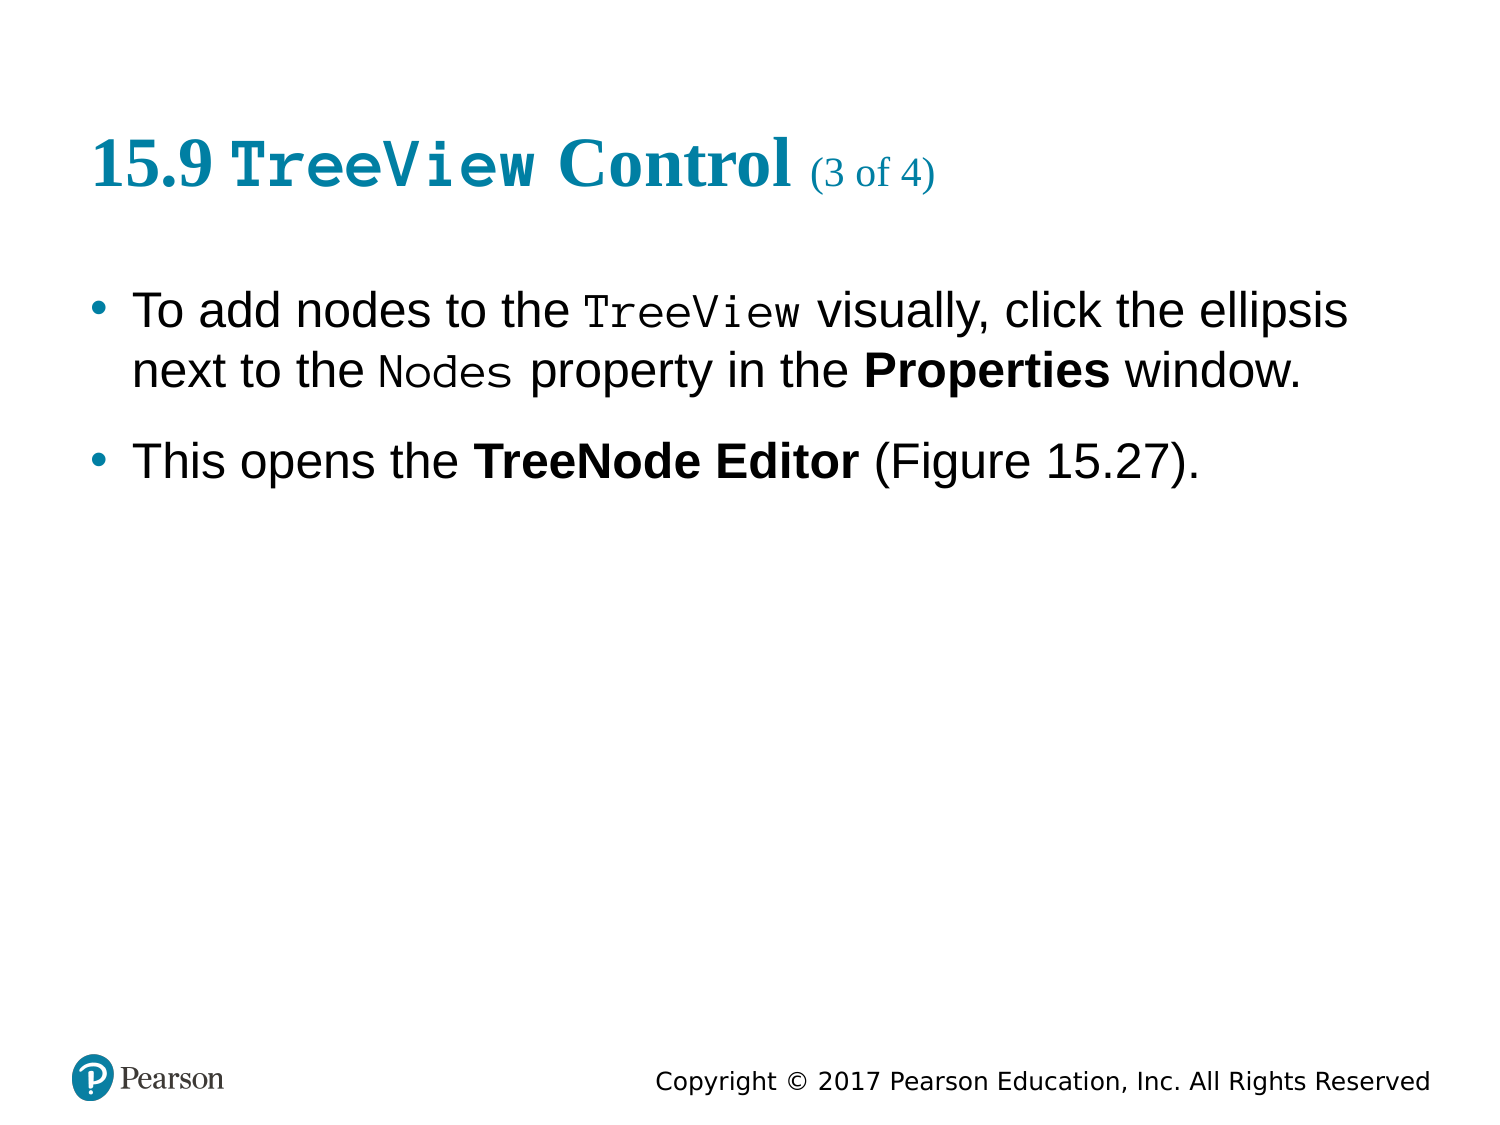

# 15.9 TreeView Control (3 of 4)
To add nodes to the TreeView visually, click the ellipsis next to the Nodes property in the Properties window.
This opens the TreeNode Editor (Figure 15.27).